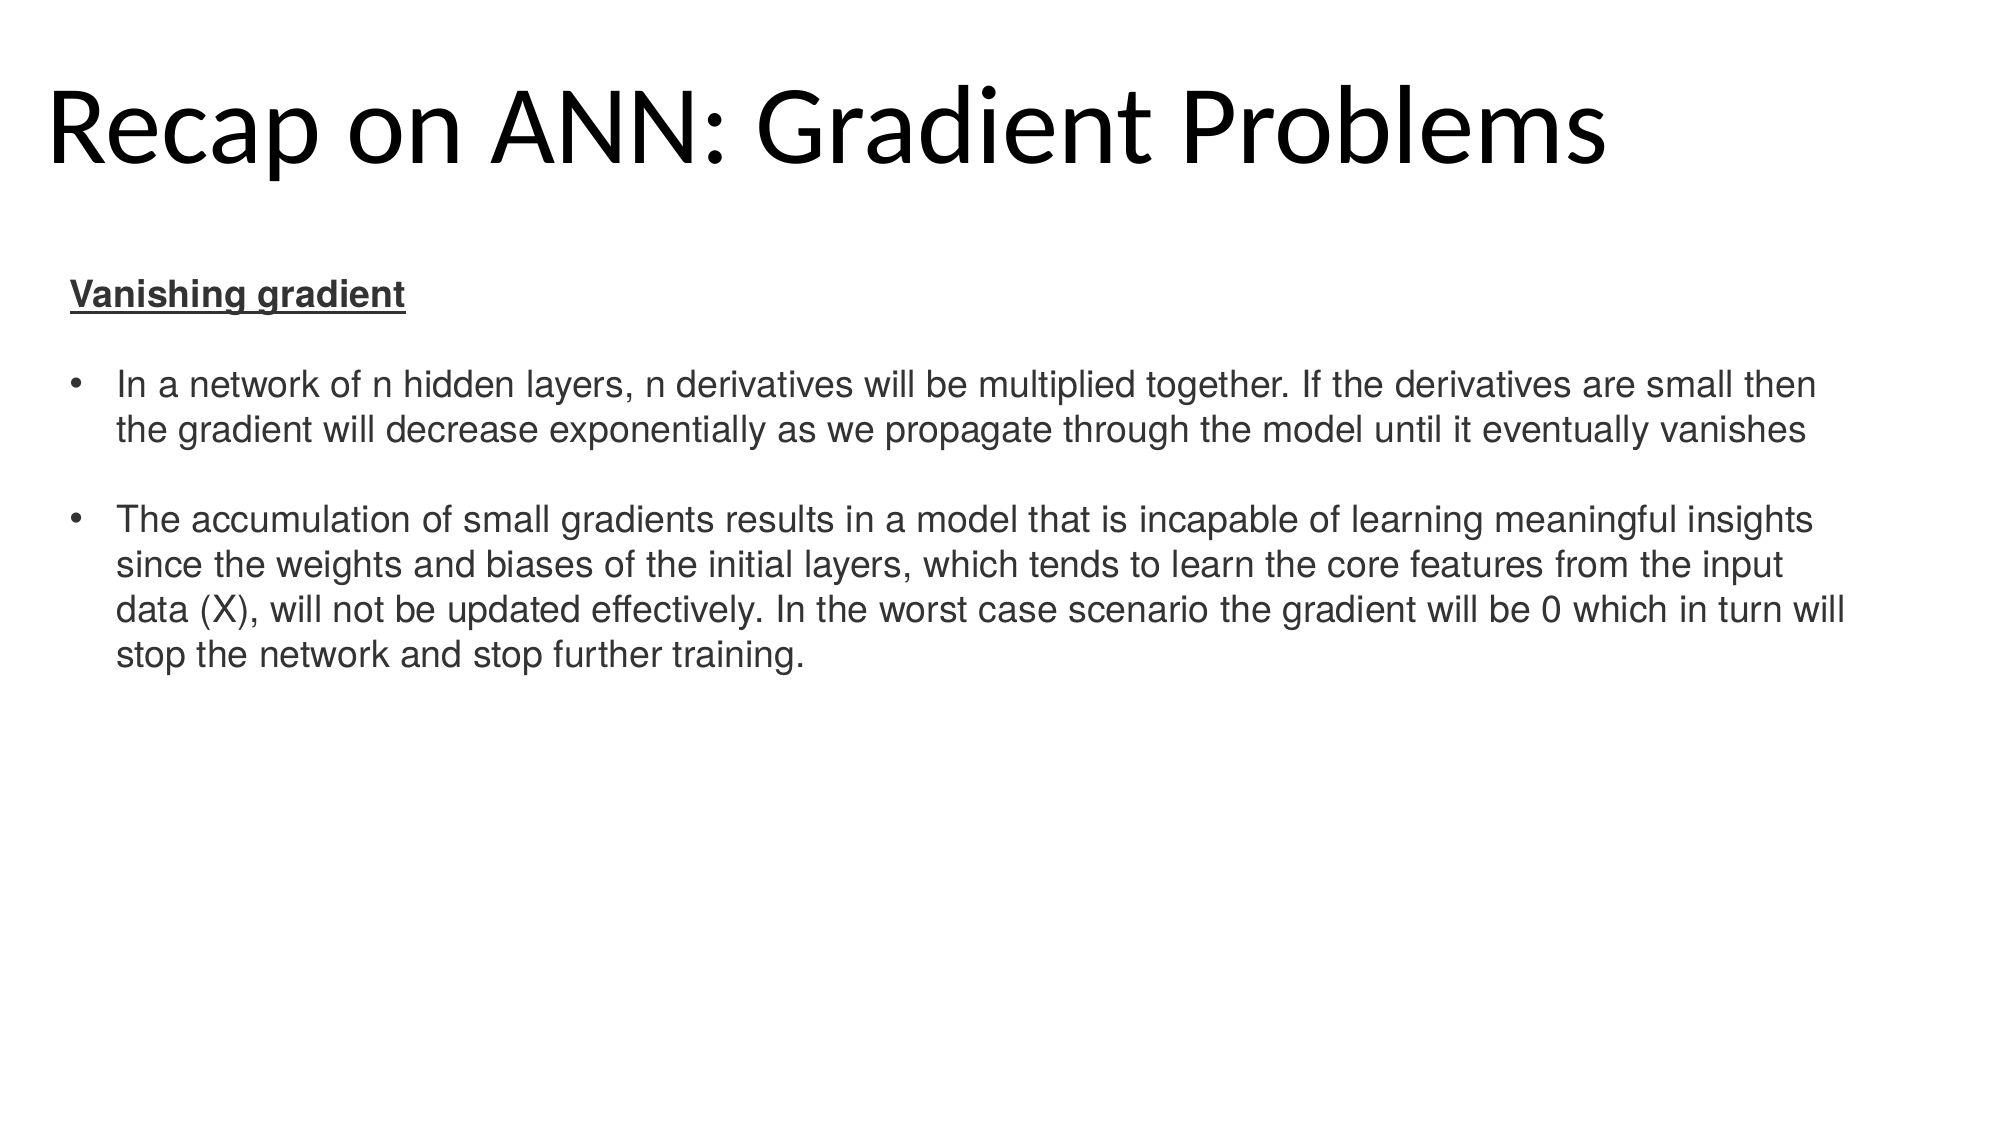

Recap on ANN: Gradient Problems
Vanishing gradient

In a network of n hidden layers, n derivatives will be multiplied together. If the derivatives are small then the gradient will decrease exponentially as we propagate through the model until it eventually vanishes

The accumulation of small gradients results in a model that is incapable of learning meaningful insights since the weights and biases of the initial layers, which tends to learn the core features from the input data (X), will not be updated effectively. In the worst case scenario the gradient will be 0 which in turn will stop the network and stop further training.